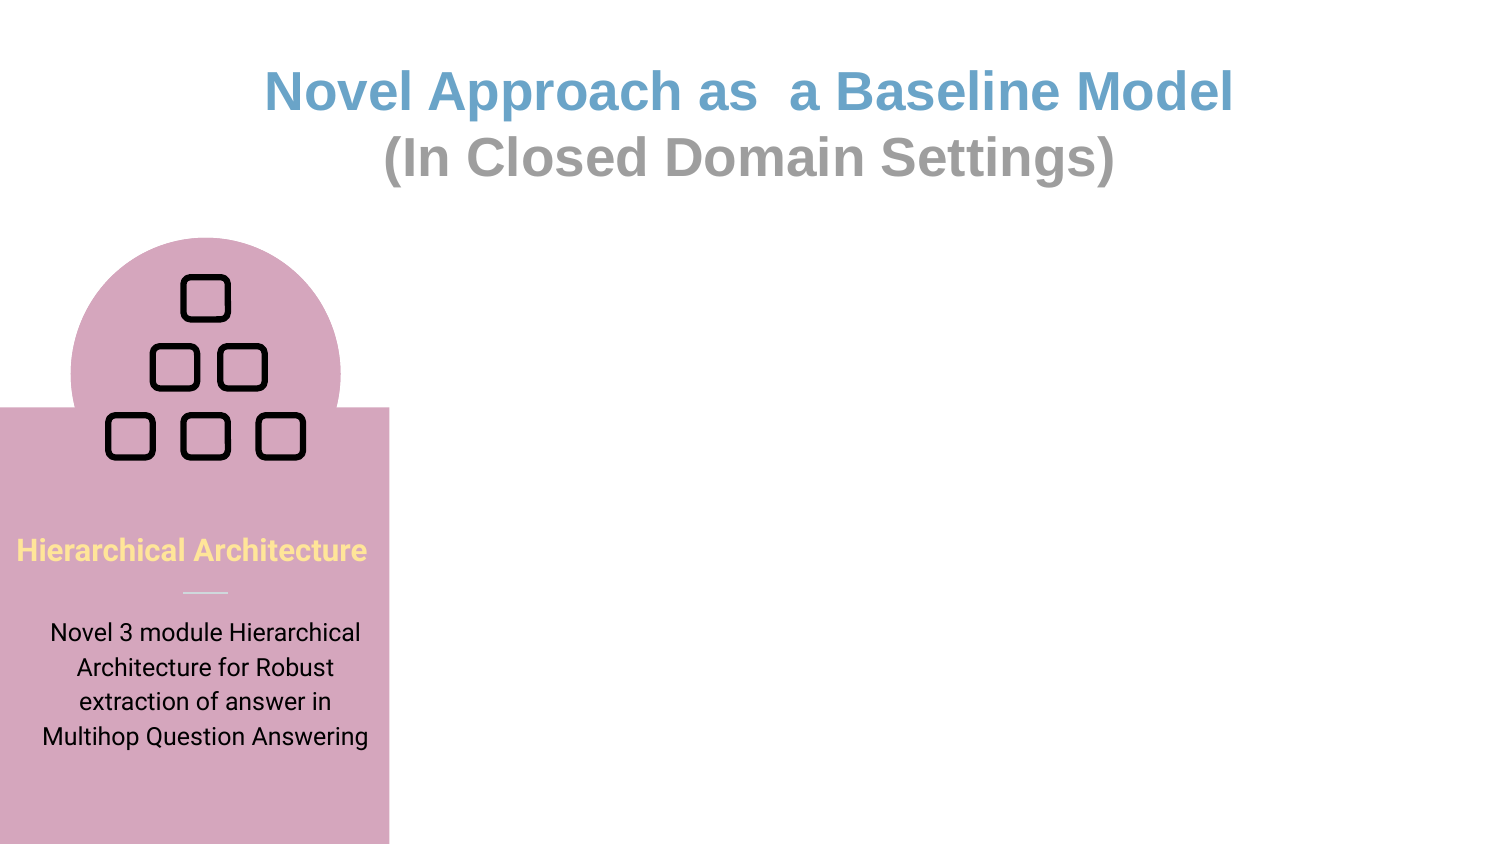

Novel Approach as  a Baseline Model
(In Closed Domain Settings)

Hierarchical Architecture
3D Visualization
Statistical Computing
Mathematical Analysis
Novel 3 module Hierarchical Architecture for Robust extraction of answer in Multihop Question Answering
Mayavi, Napari helps us in visualizing 3D graphs, which is hard to replicate in a 2D space. These Packages are helpful for almost all fields
Be it for finding a predominant feature or to get general view of what data we are using Statistical tools like Pandas and seaborn are very helpful
Scipy and Sympy can solve complex mathematical expressions which are helpful in fields like physics, Chemistry, Engineering etc...